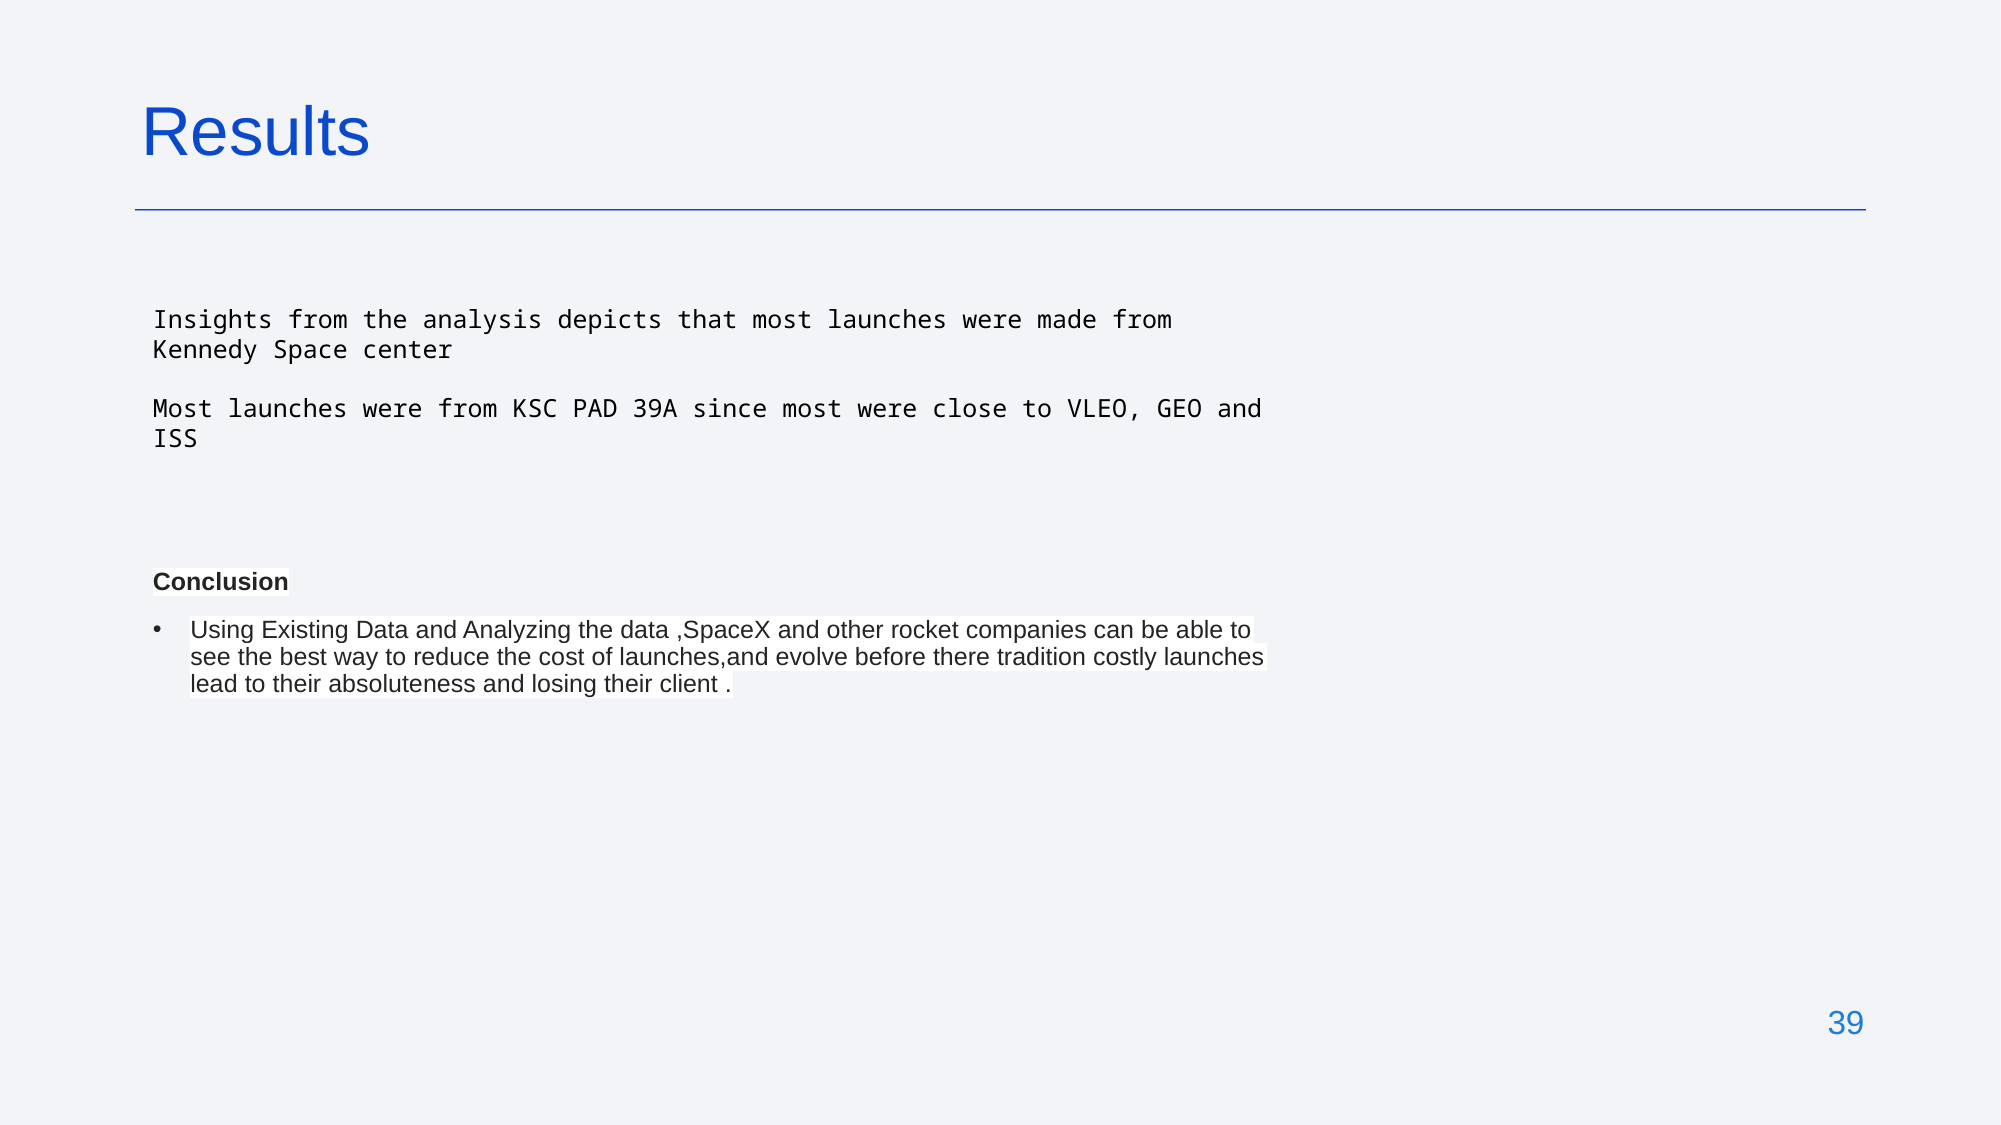

Results
Insights from the analysis depicts that most launches were made from Kennedy Space center
Most launches were from KSC PAD 39A since most were close to VLEO, GEO and ISS

Conclusion
Using Existing Data and Analyzing the data ,SpaceX and other rocket companies can be able to see the best way to reduce the cost of launches,and evolve before there tradition costly launches lead to their absoluteness and losing their client .

39